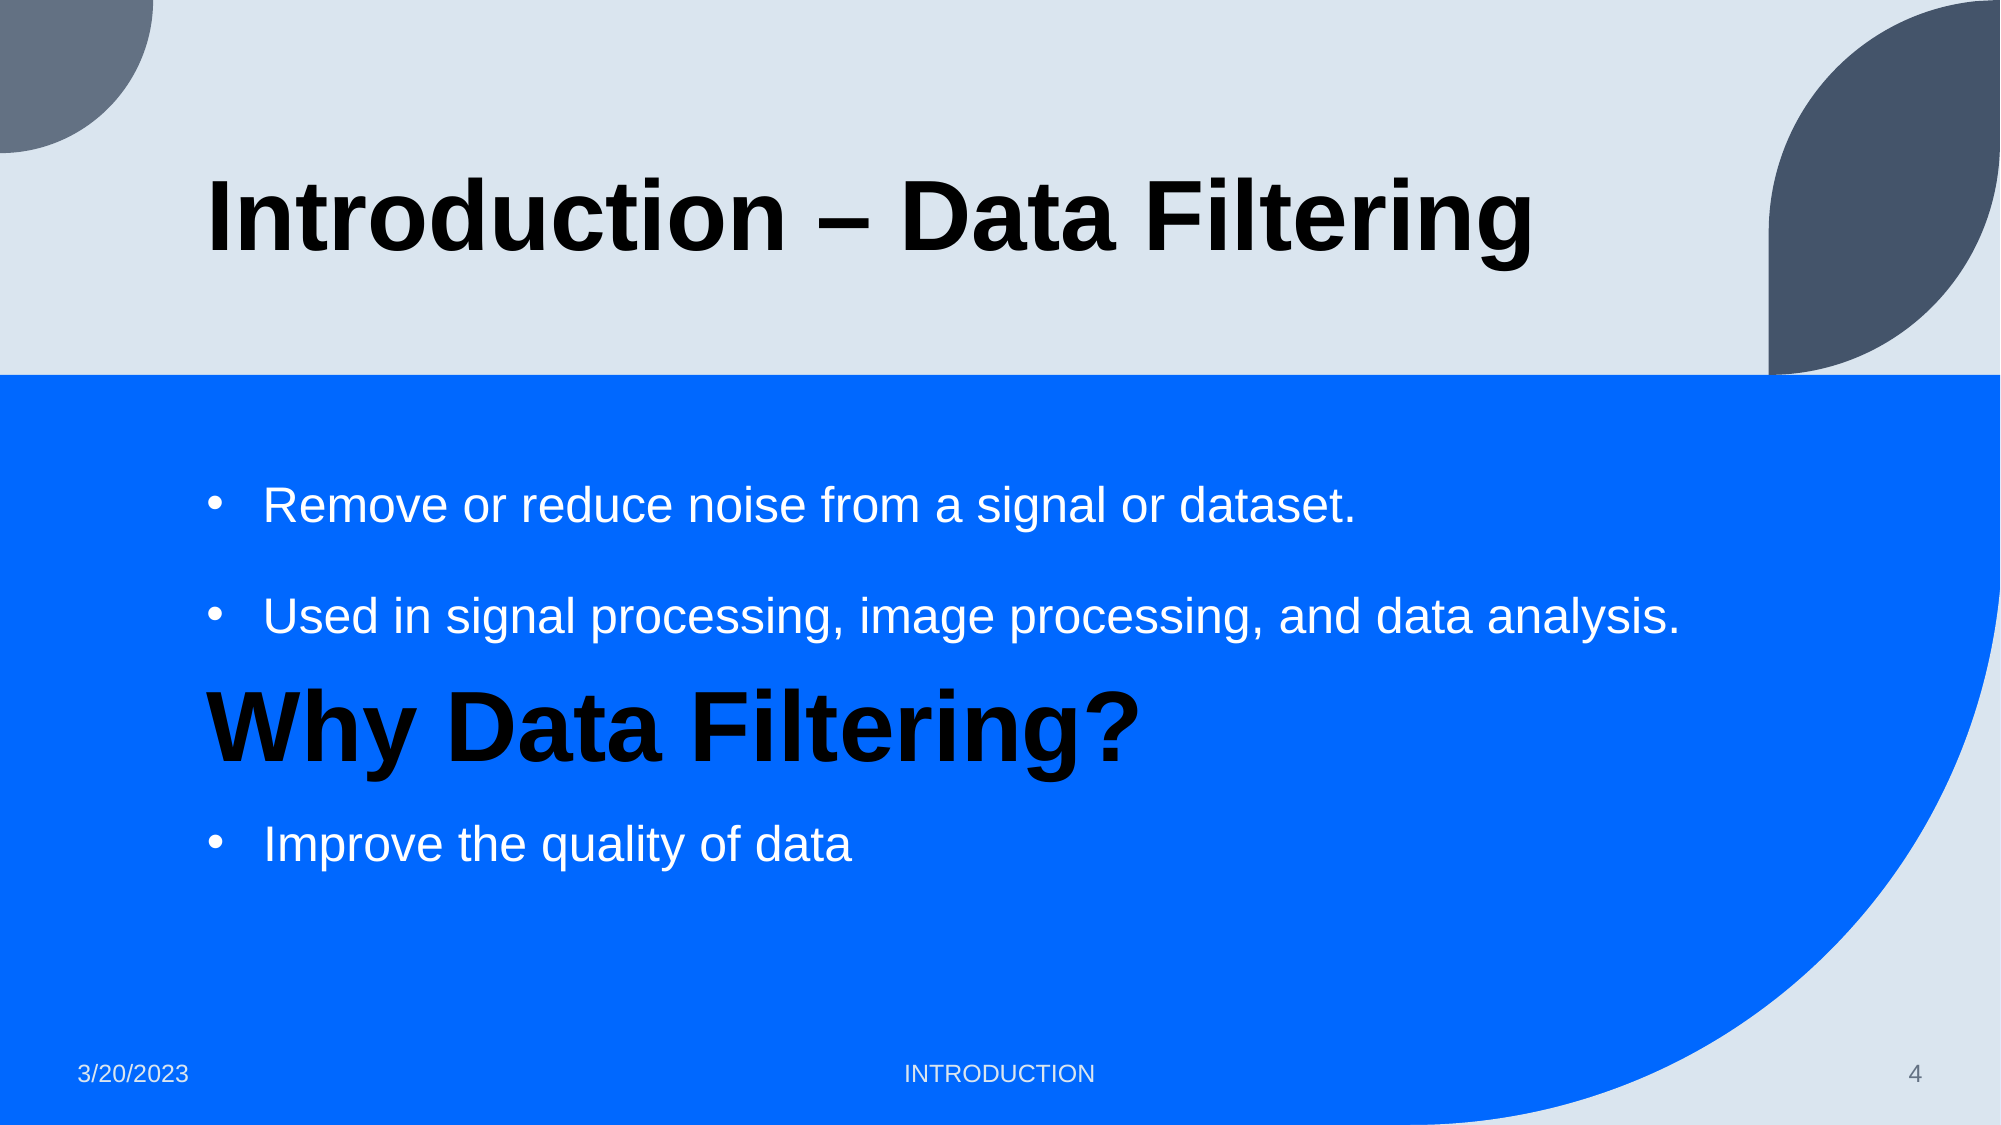

# Introduction – Data Filtering
Remove or reduce noise from a signal or dataset.
Used in signal processing, image processing, and data analysis.

Why Data Filtering?
Improve the quality of data
3/20/2023
INTRODUCTION
4